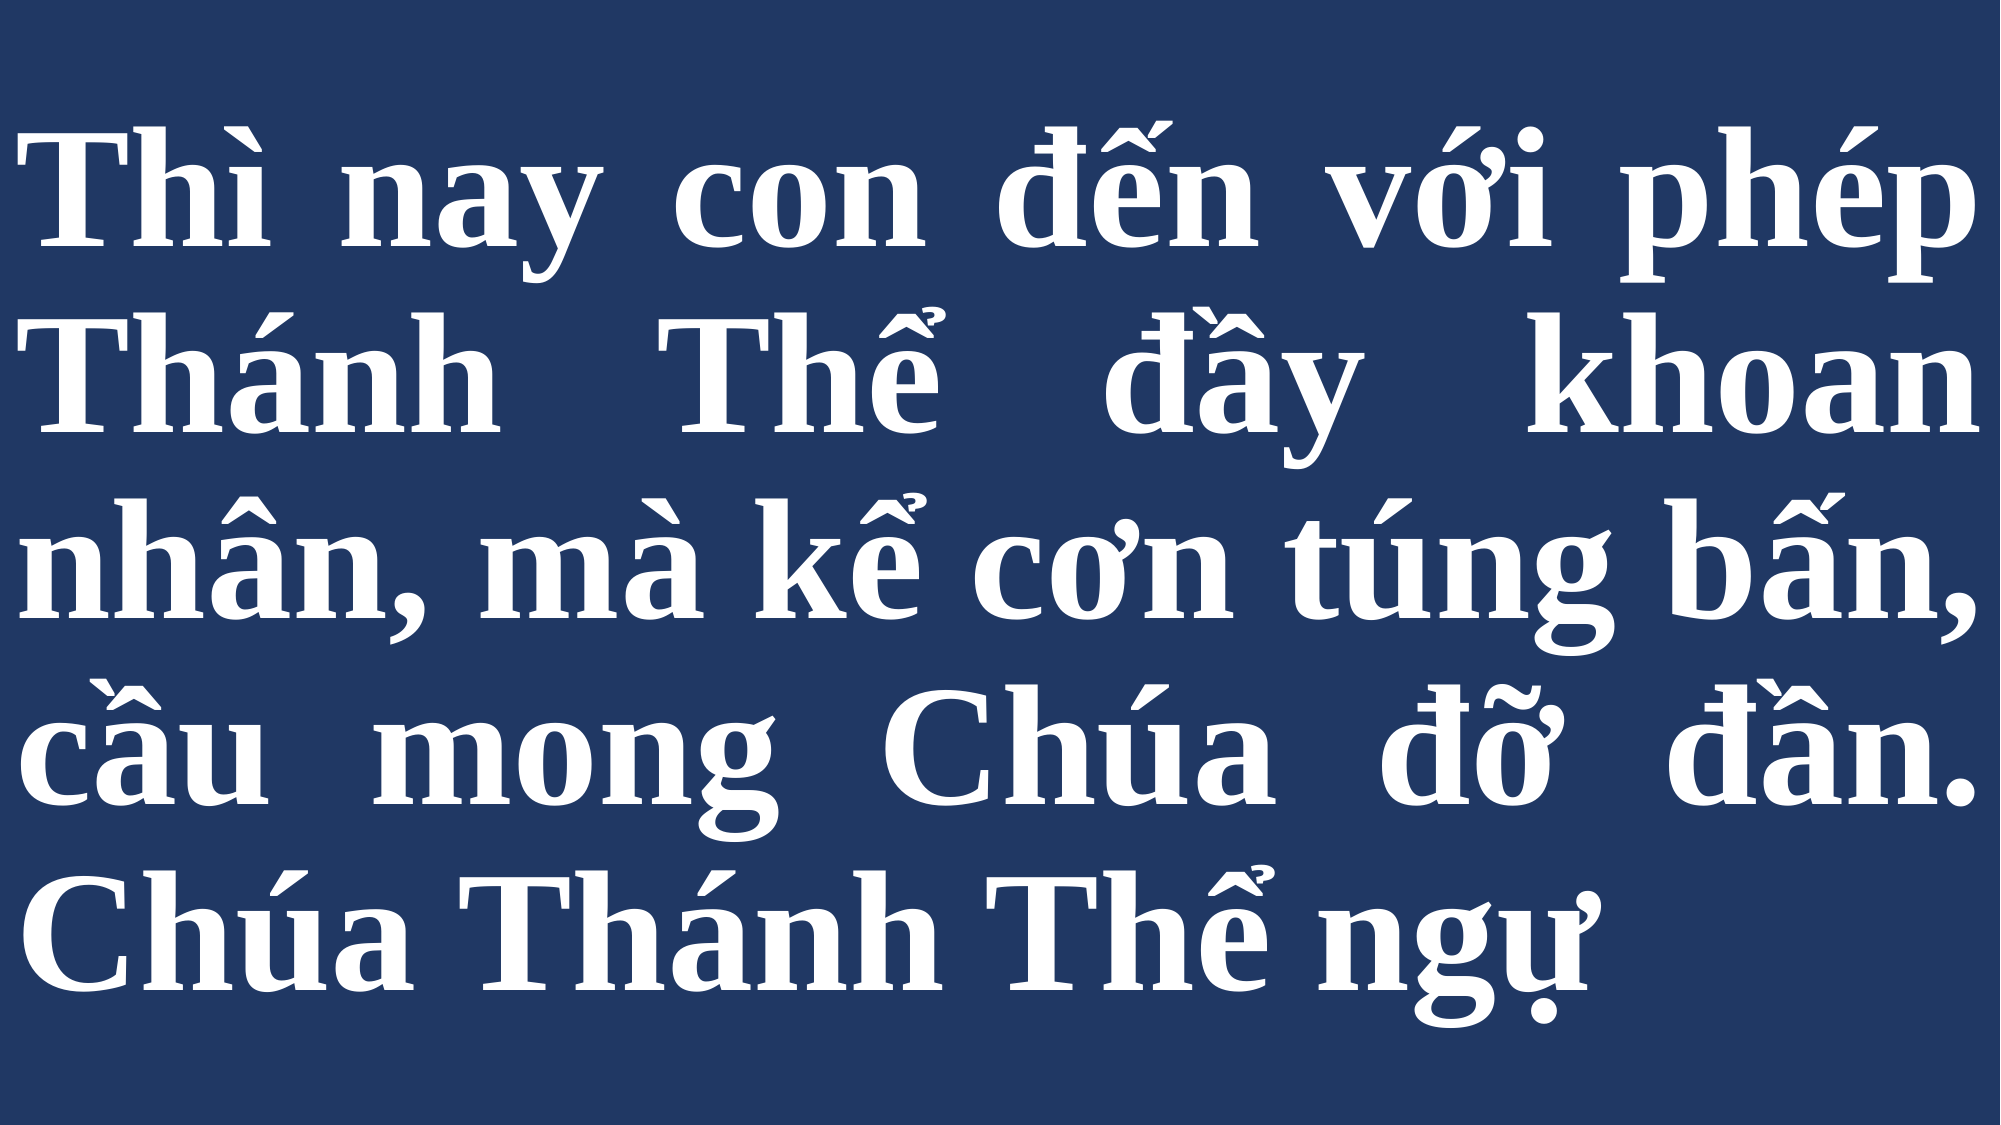

# Thì nay con đến với phép Thánh Thể đầy khoan nhân, mà kể cơn túng bấn, cầu mong Chúa đỡ đần. Chúa Thánh Thể ngự